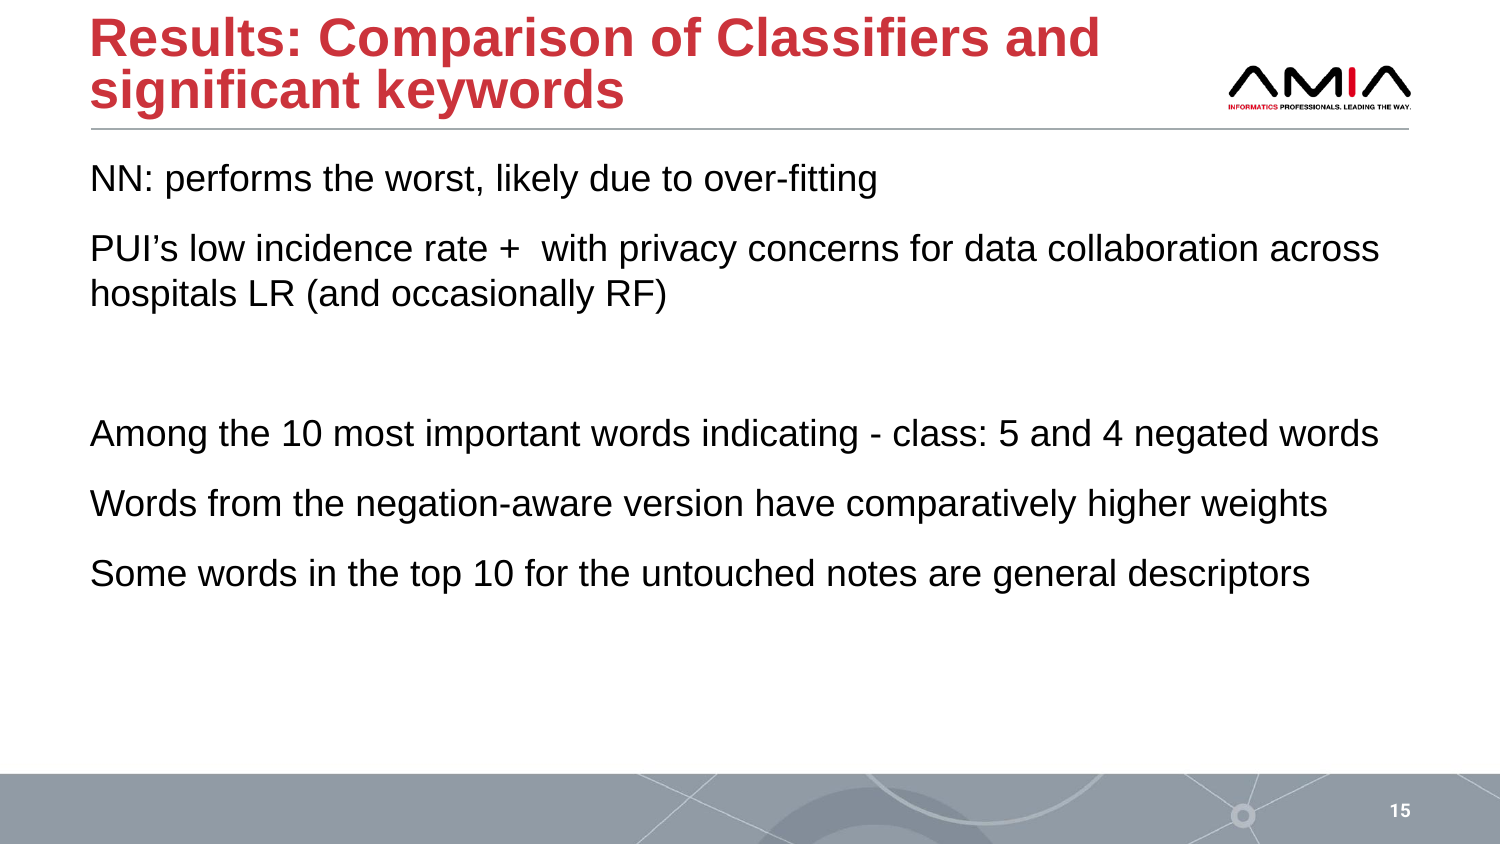

# Results: Comparison of Classifiers and significant keywords
NN: performs the worst, likely due to over-fitting
PUI’s low incidence rate +  with privacy concerns for data collaboration across hospitals LR (and occasionally RF)

Among the 10 most important words indicating - class: 5 and 4 negated words
Words from the negation-aware version have comparatively higher weights
Some words in the top 10 for the untouched notes are general descriptors
15